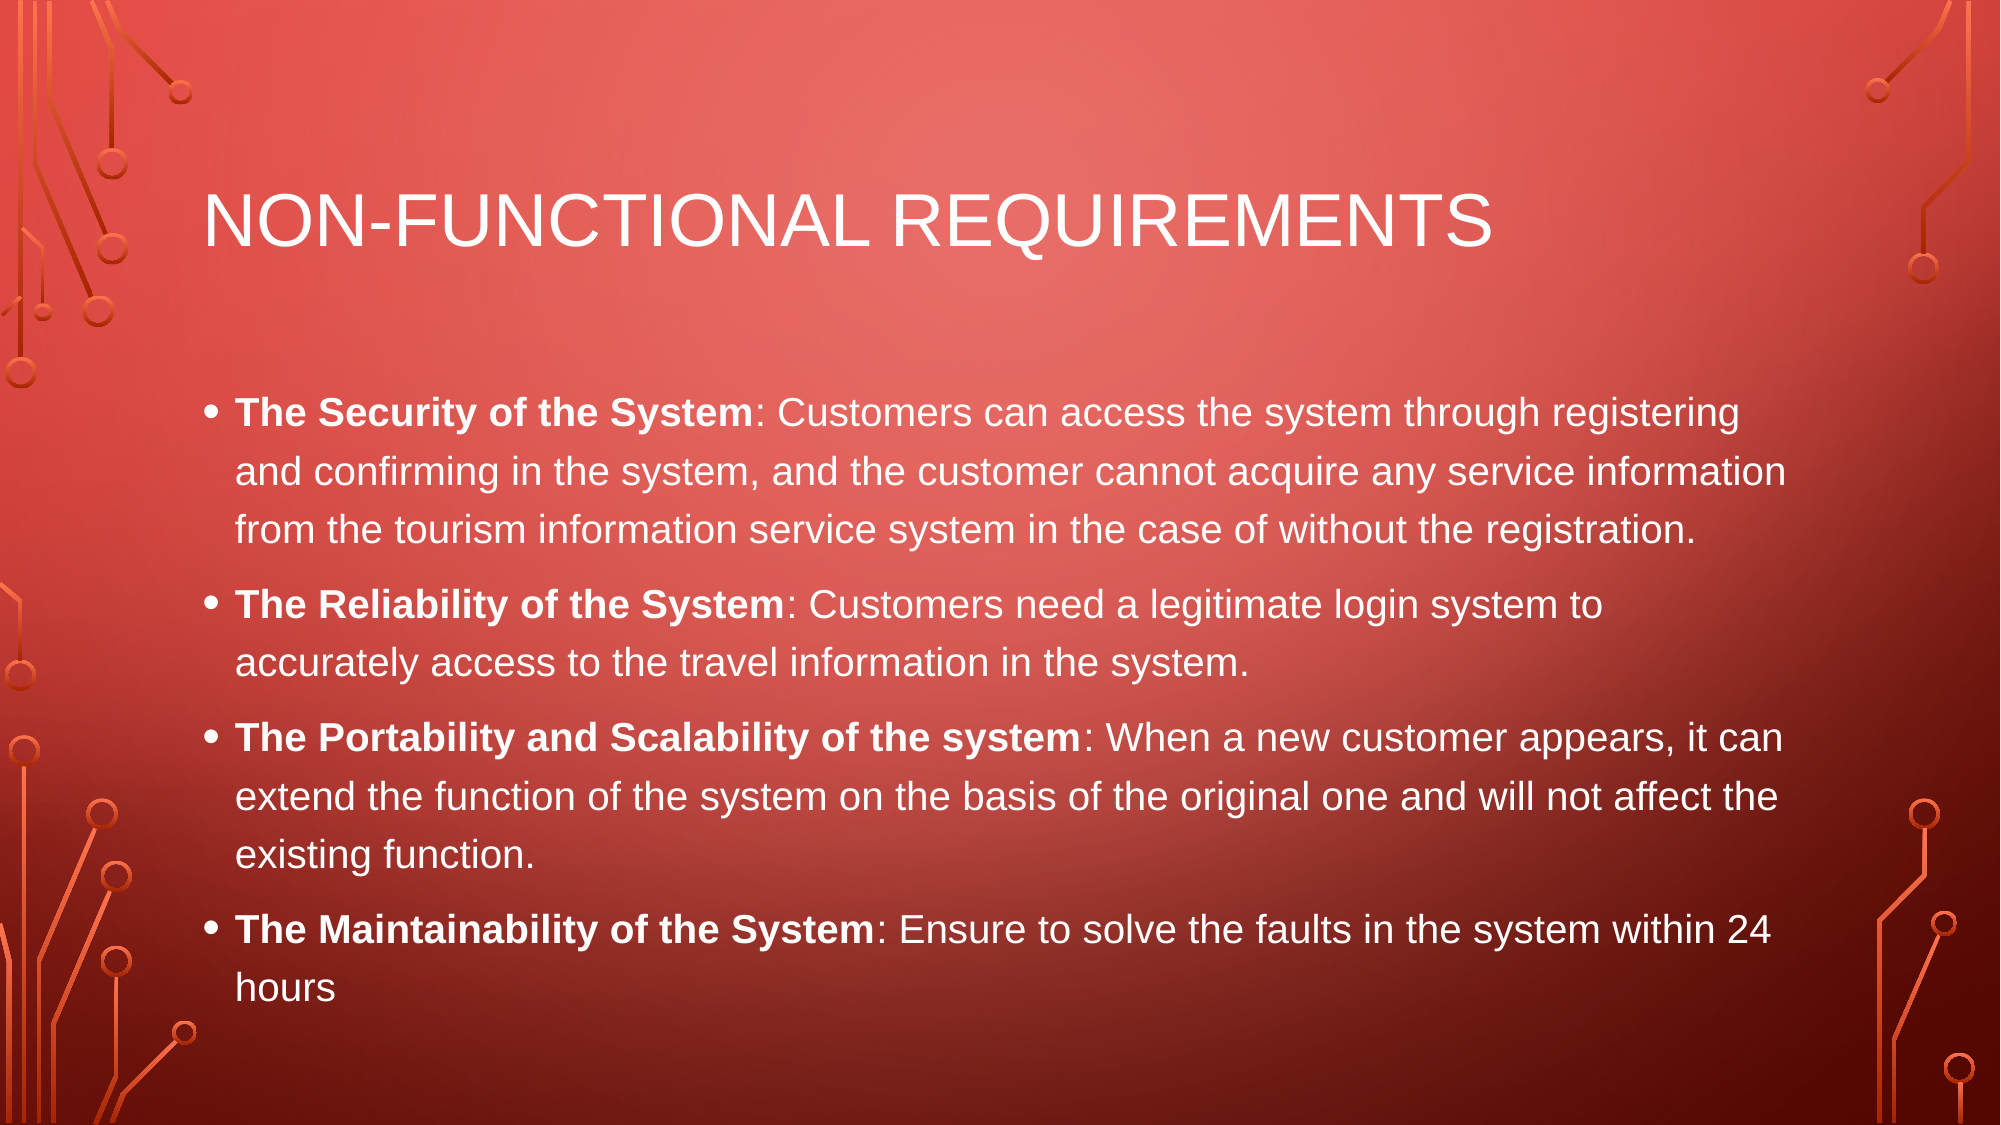

# Non-functional requirements
The Security of the System: Customers can access the system through registering and confirming in the system, and the customer cannot acquire any service information from the tourism information service system in the case of without the registration.
The Reliability of the System: Customers need a legitimate login system to accurately access to the travel information in the system.
The Portability and Scalability of the system: When a new customer appears, it can extend the function of the system on the basis of the original one and will not affect the existing function.
The Maintainability of the System: Ensure to solve the faults in the system within 24 hours